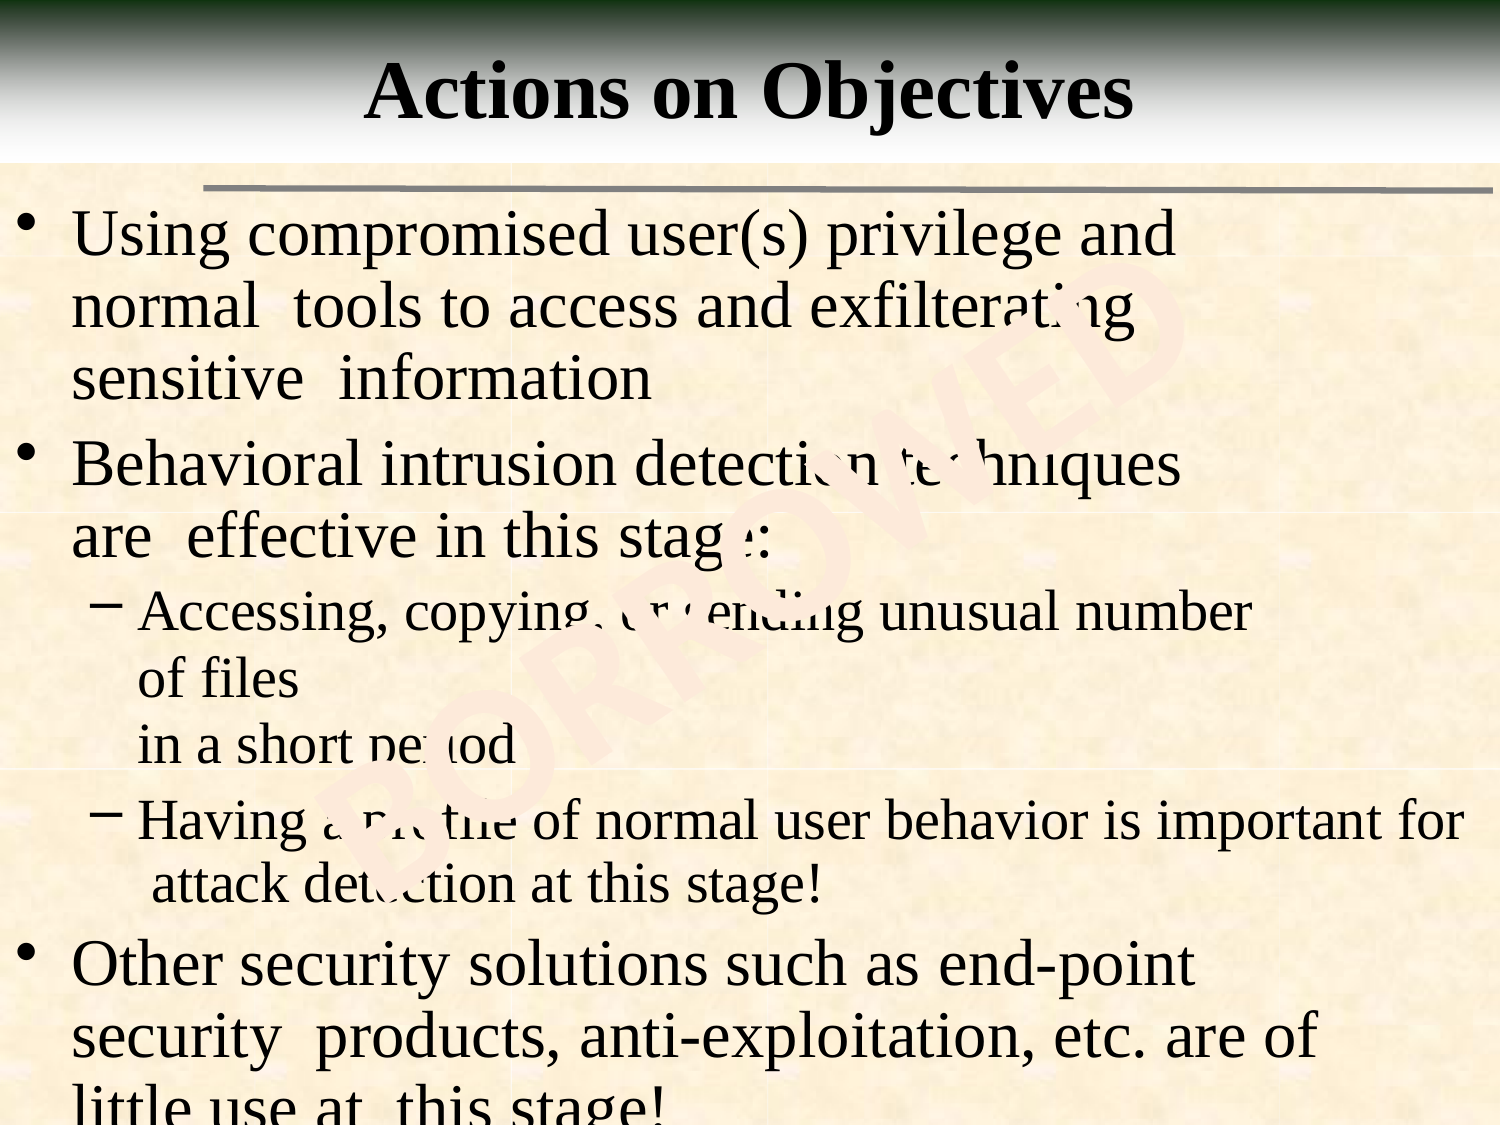

# Actions on Objectives

Using compromised user(s) privilege and normal  tools to access and exfilterating sensitive  information
Behavioral intrusion detection techniques are  effective in this stage:
Accessing, copying, or sending unusual number of files
in a short period
Having a profile of normal user behavior is important for  attack detection at this stage!
Other security solutions such as end-point security  products, anti-exploitation, etc. are of little use at  this stage!
BORROWED